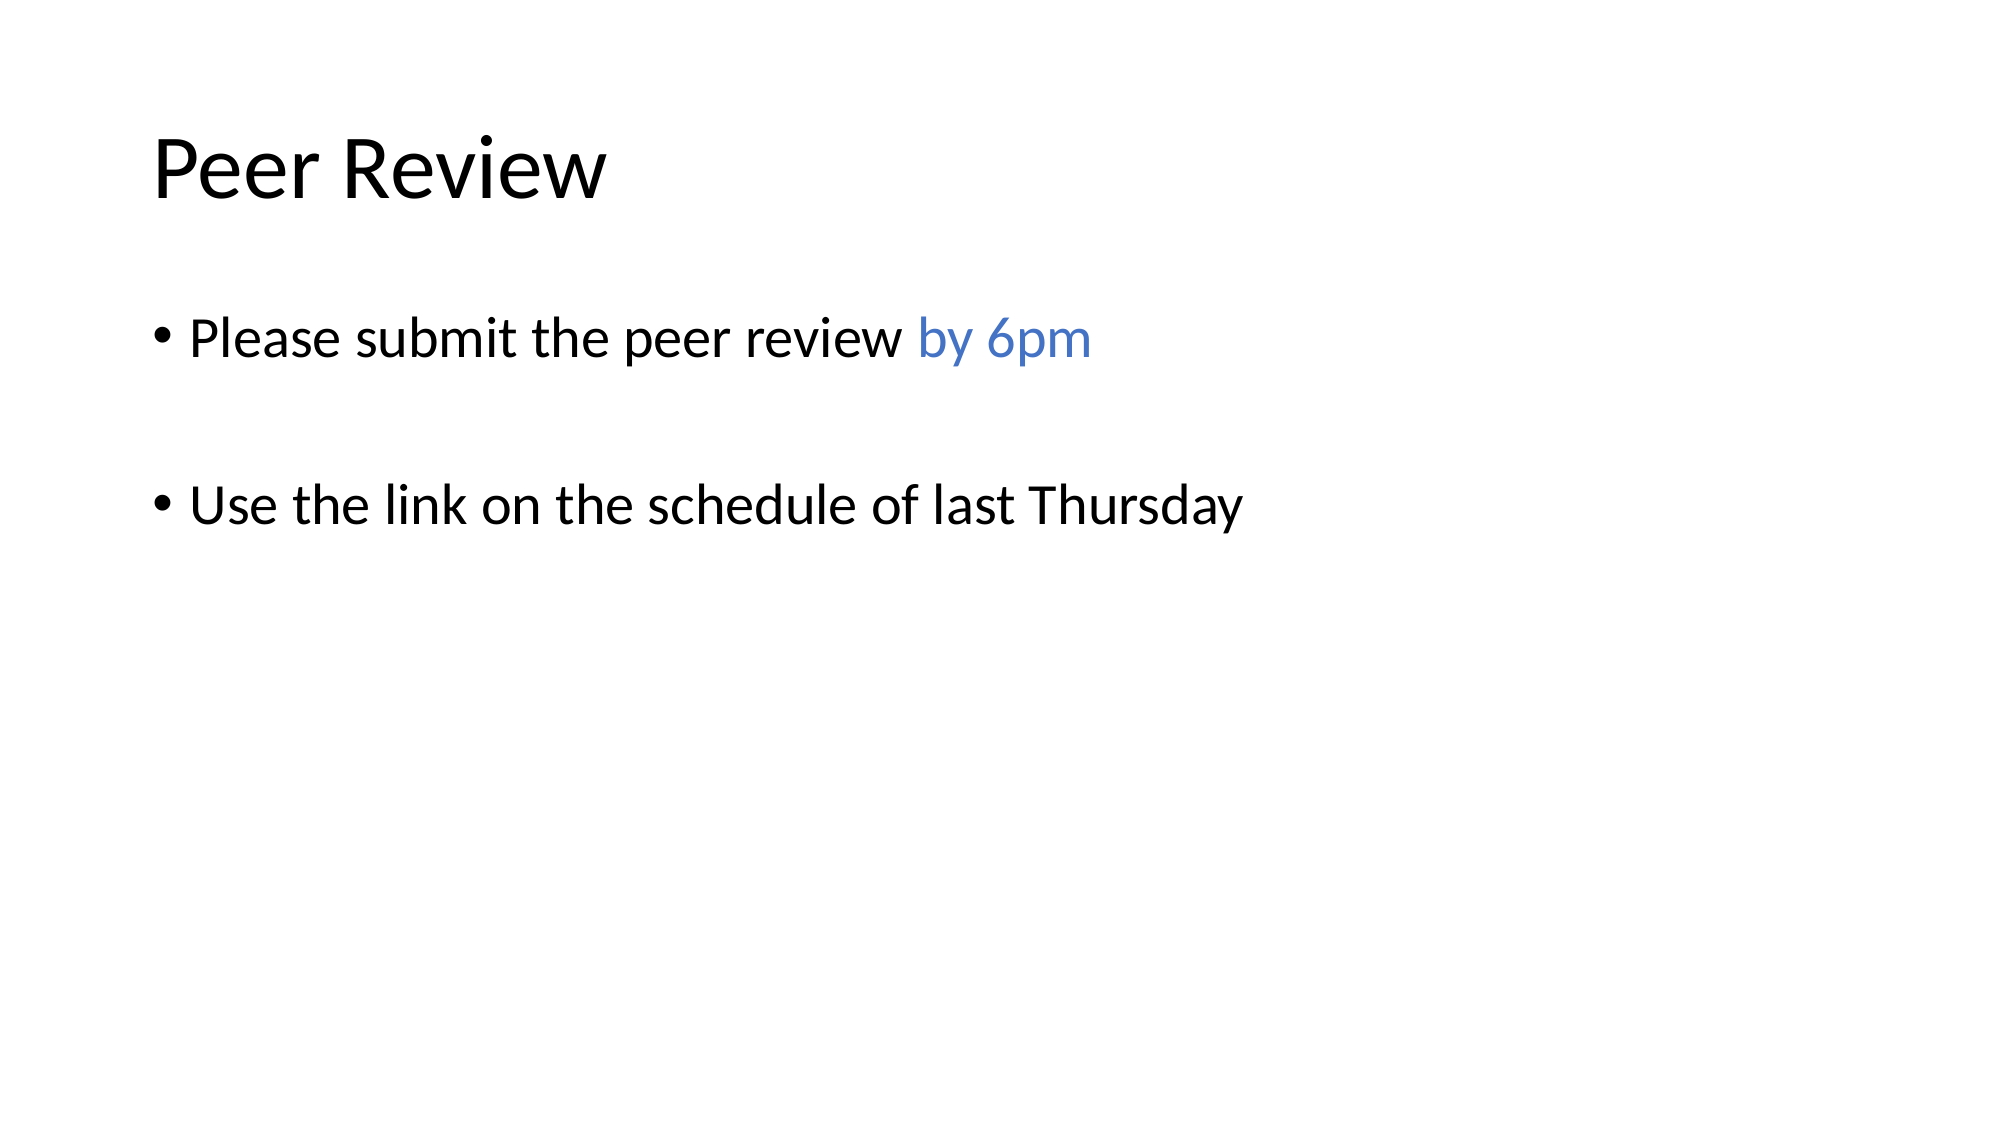

# Peer Review
Please submit the peer review by 6pm

Use the link on the schedule of last Thursday